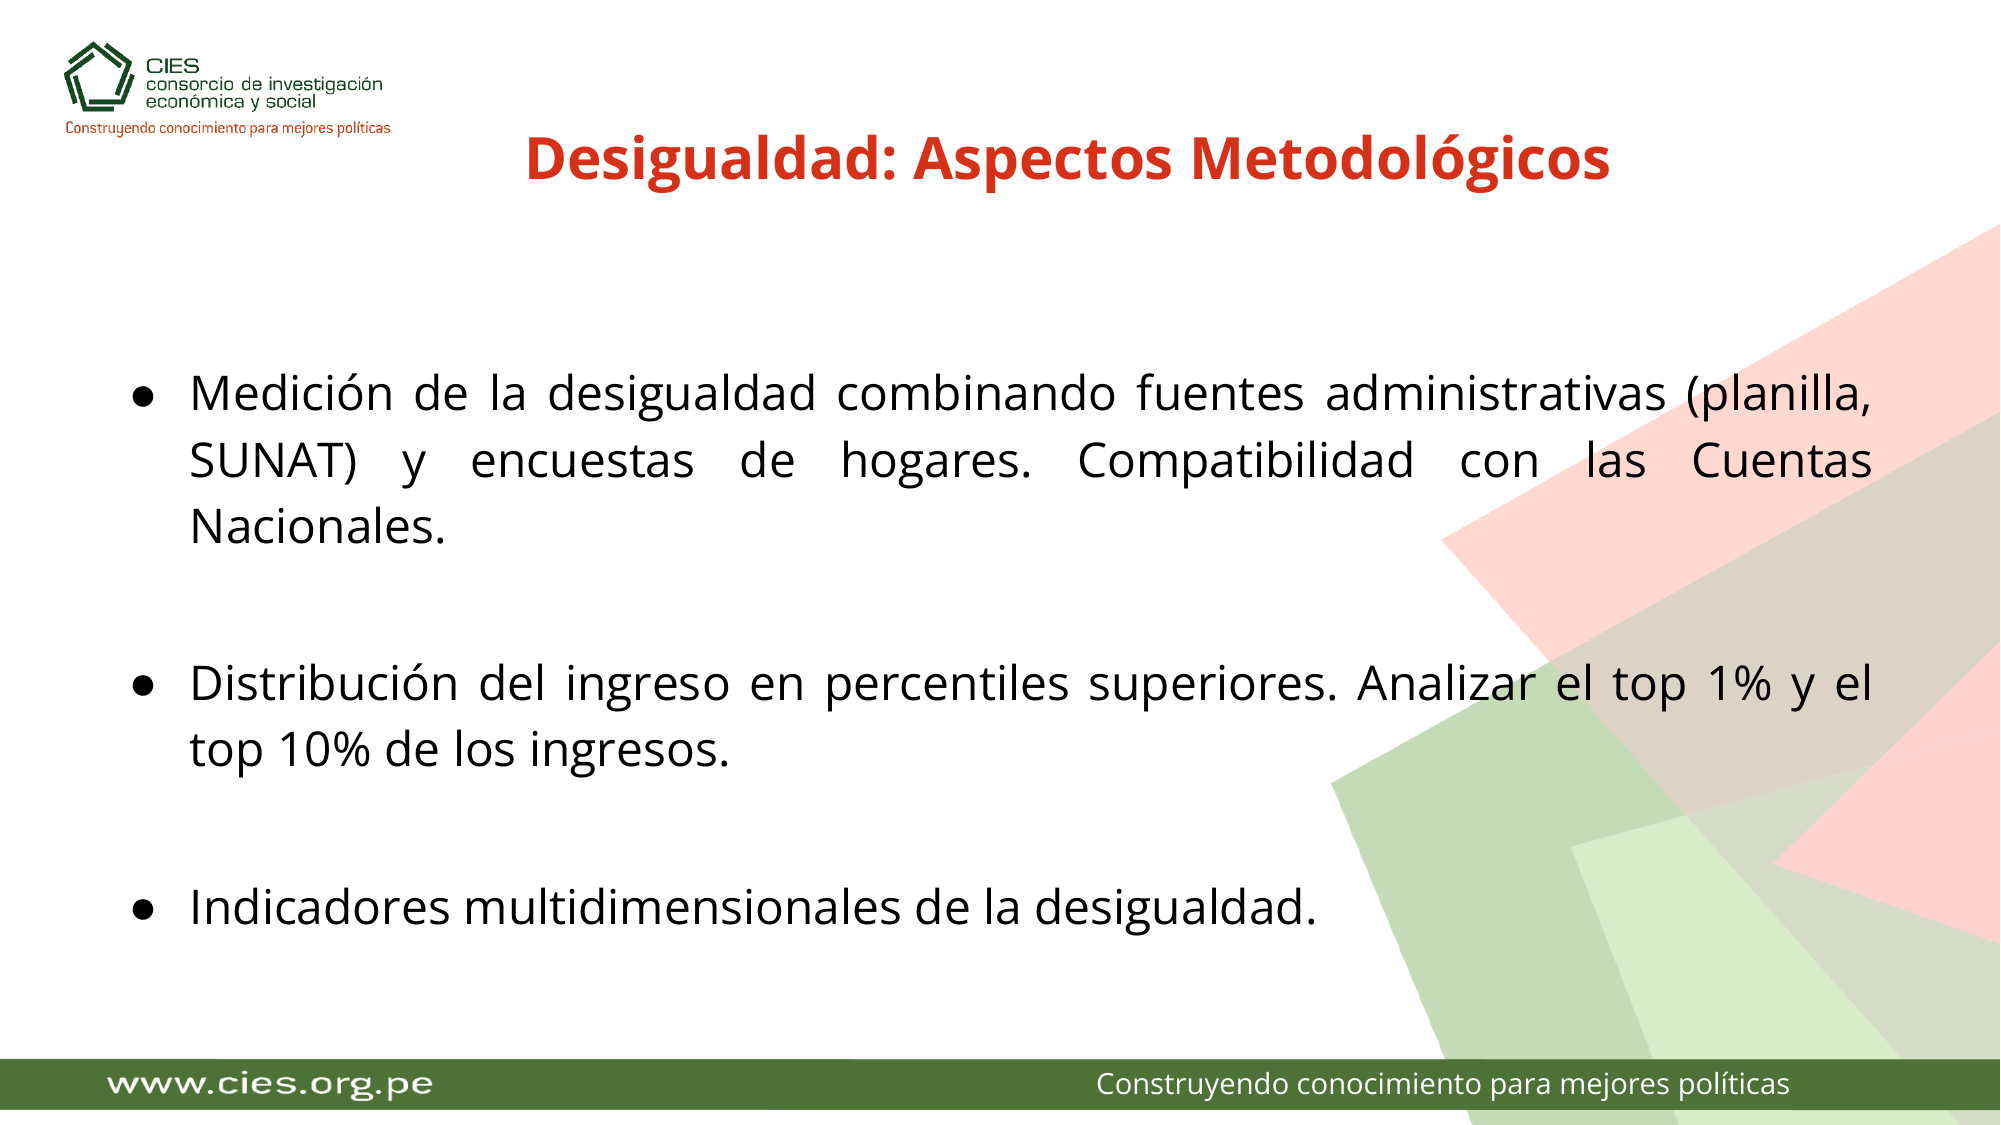

# Desigualdad: Aspectos Metodológicos

Medición de la desigualdad combinando fuentes administrativas (planilla, SUNAT) y encuestas de hogares. Compatibilidad con las Cuentas Nacionales.

Distribución del ingreso en percentiles superiores. Analizar el top 1% y el top 10% de los ingresos.

Indicadores multidimensionales de la desigualdad.